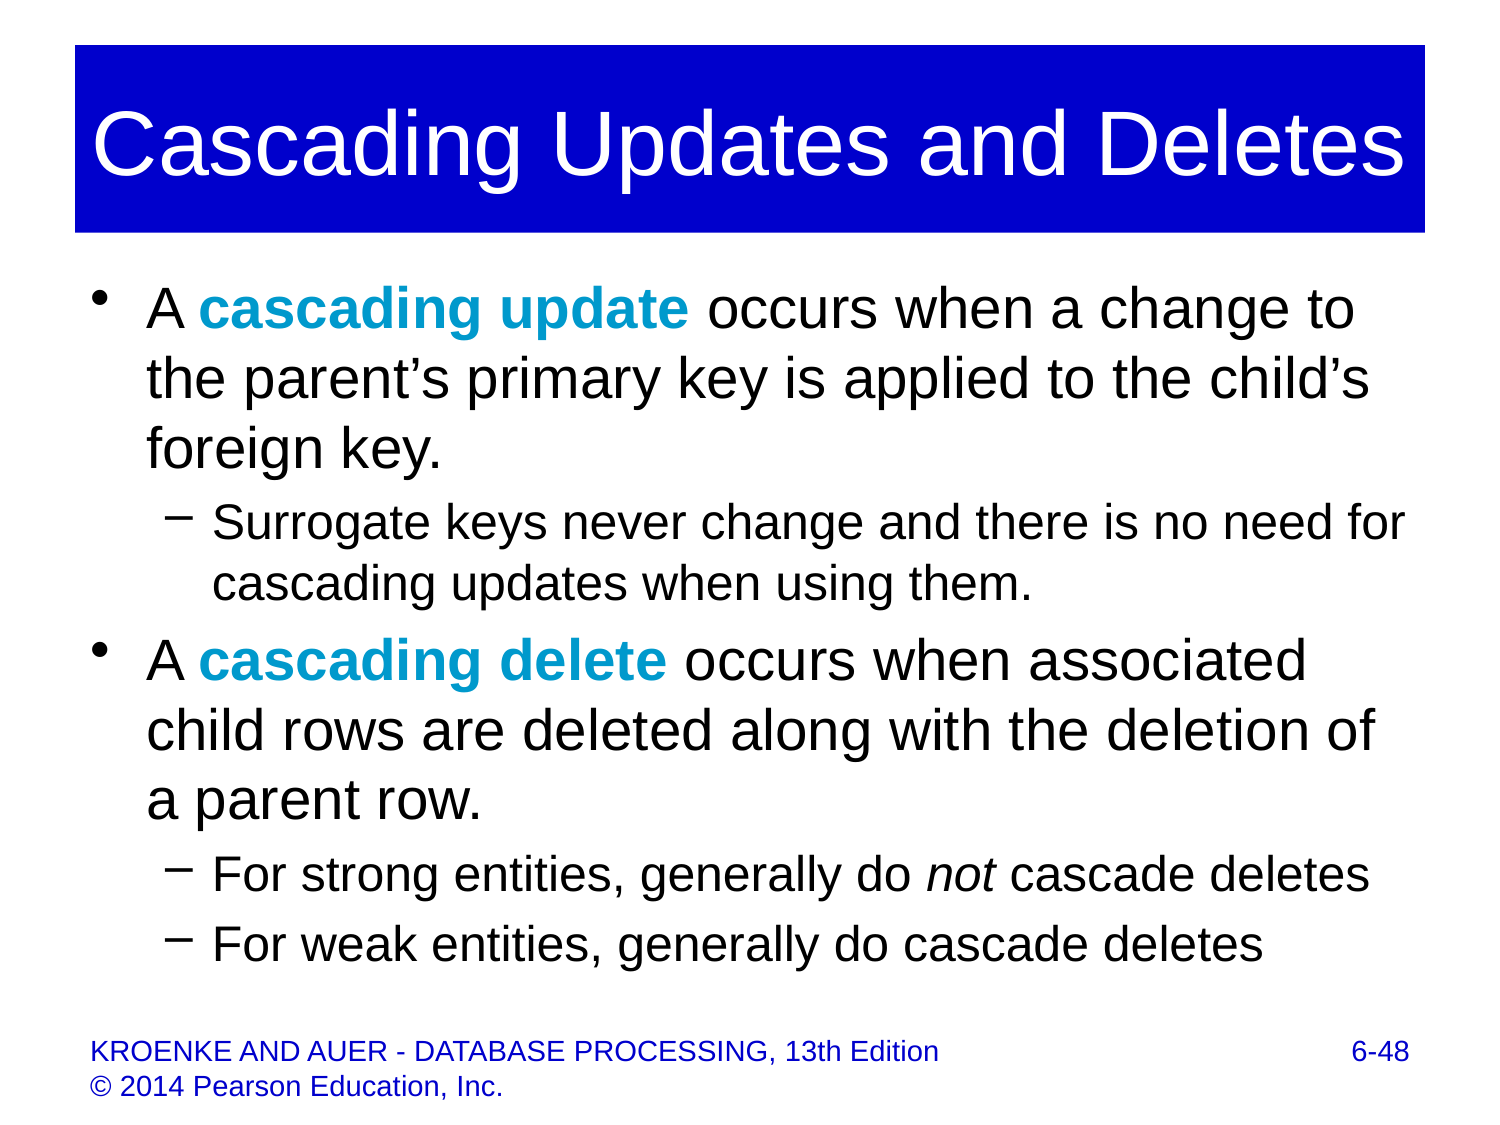

# Cascading Updates and Deletes
A cascading update occurs when a change to the parent’s primary key is applied to the child’s foreign key.
Surrogate keys never change and there is no need for cascading updates when using them.
A cascading delete occurs when associated child rows are deleted along with the deletion of a parent row.
For strong entities, generally do not cascade deletes
For weak entities, generally do cascade deletes
6-48

KROENKE AND AUER - DATABASE PROCESSING, 13th Edition © 2014 Pearson Education, Inc.